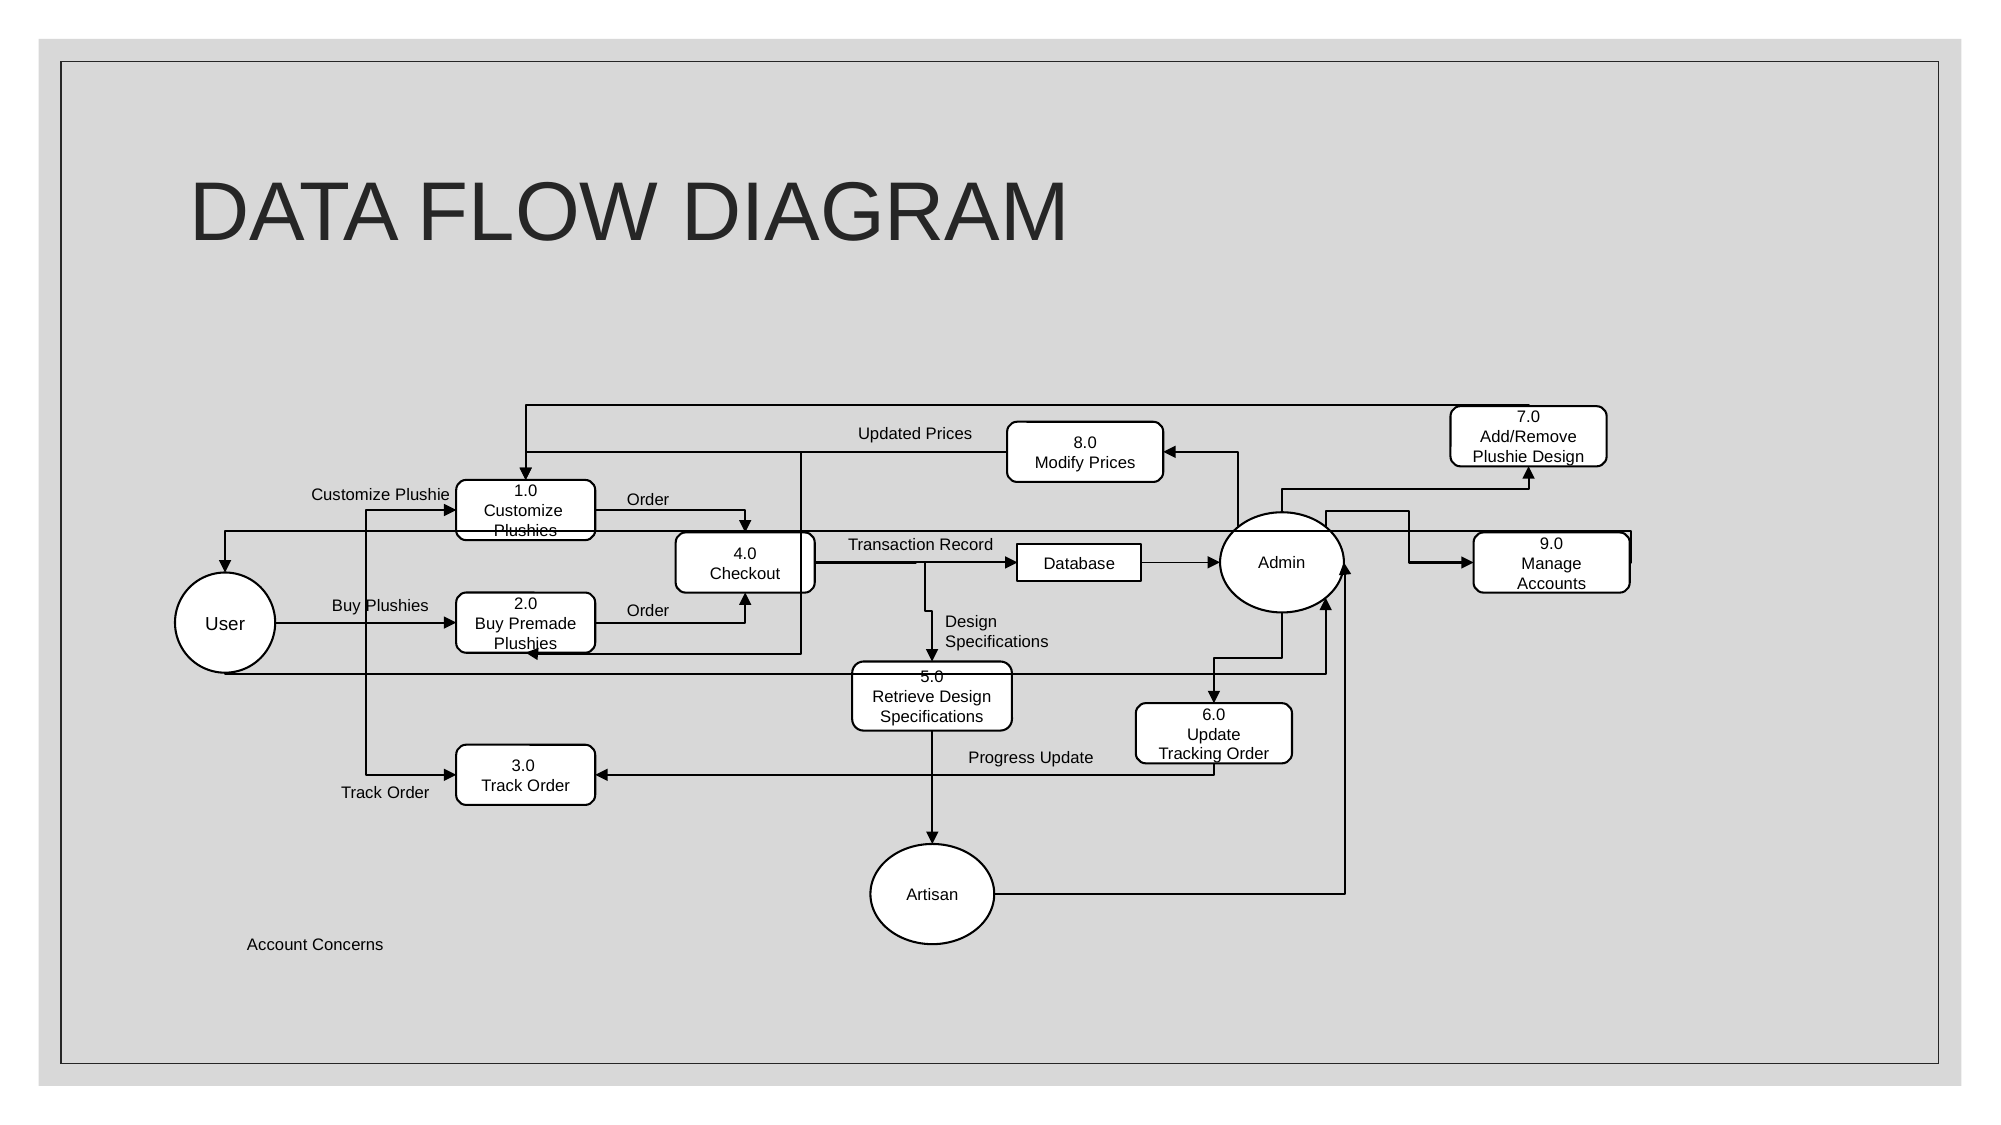

# DATA FLOW DIAGRAM
7.0
Add/Remove
Plushie Design
Updated Prices
8.0
Modify Prices
Customize Plushie
1.0
Customize
Plushies
Order
Admin
Transaction Record
4.0
Checkout
9.0
Manage Accounts
Database
User
Buy Plushies
Order
2.0
Buy Premade
Plushies
Design Specifications
5.0
Retrieve Design Specifications
6.0
Update Tracking Order
Progress Update
3.0
Track Order
Track Order
Artisan
Account Concerns